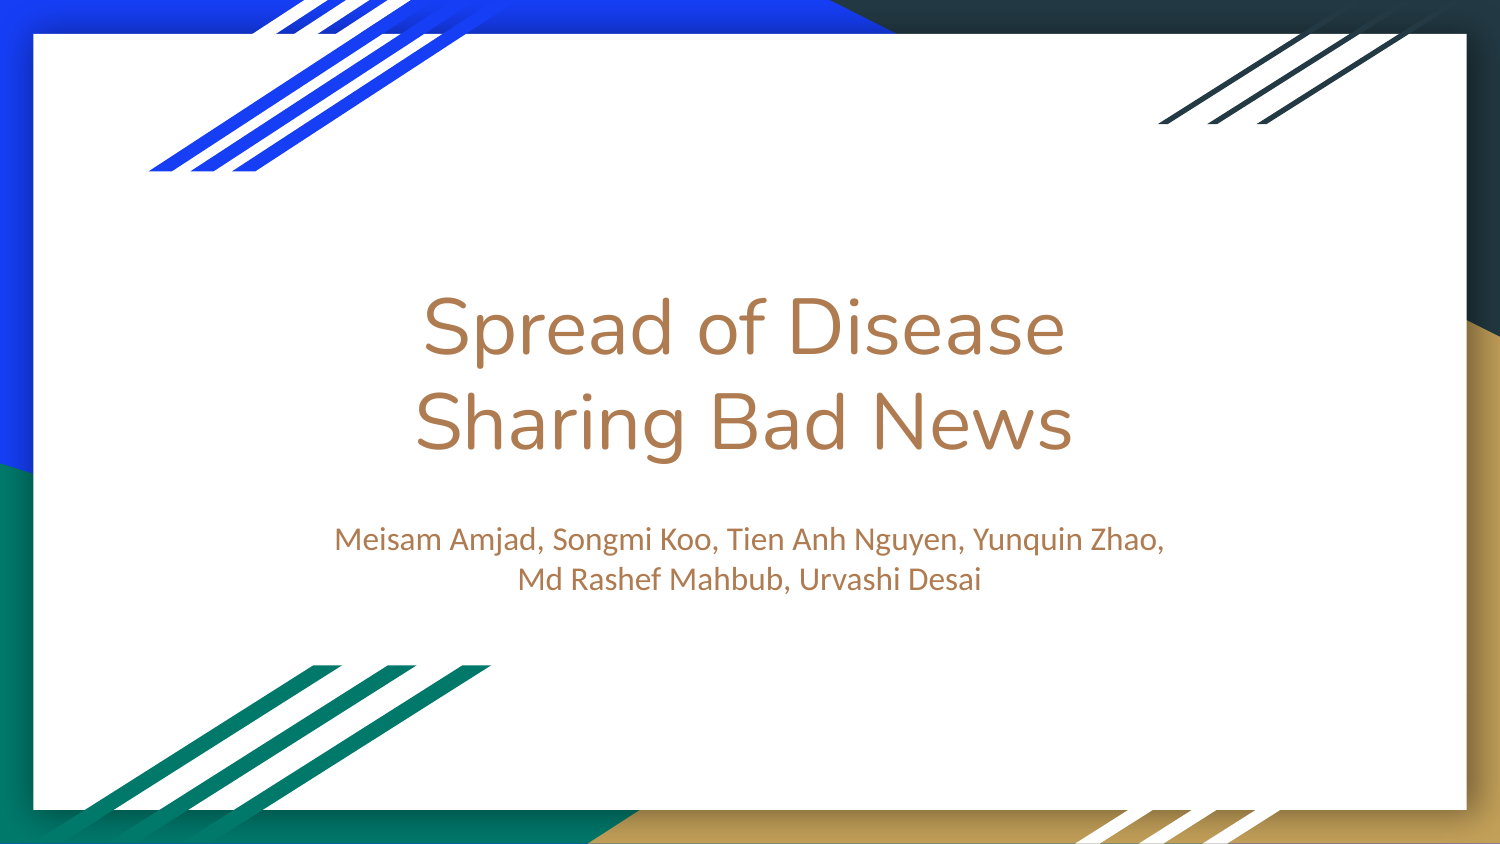

# Spread of Disease
Sharing Bad News

Meisam Amjad, Songmi Koo, Tien Anh Nguyen, Yunquin Zhao,
Md Rashef Mahbub, Urvashi Desai